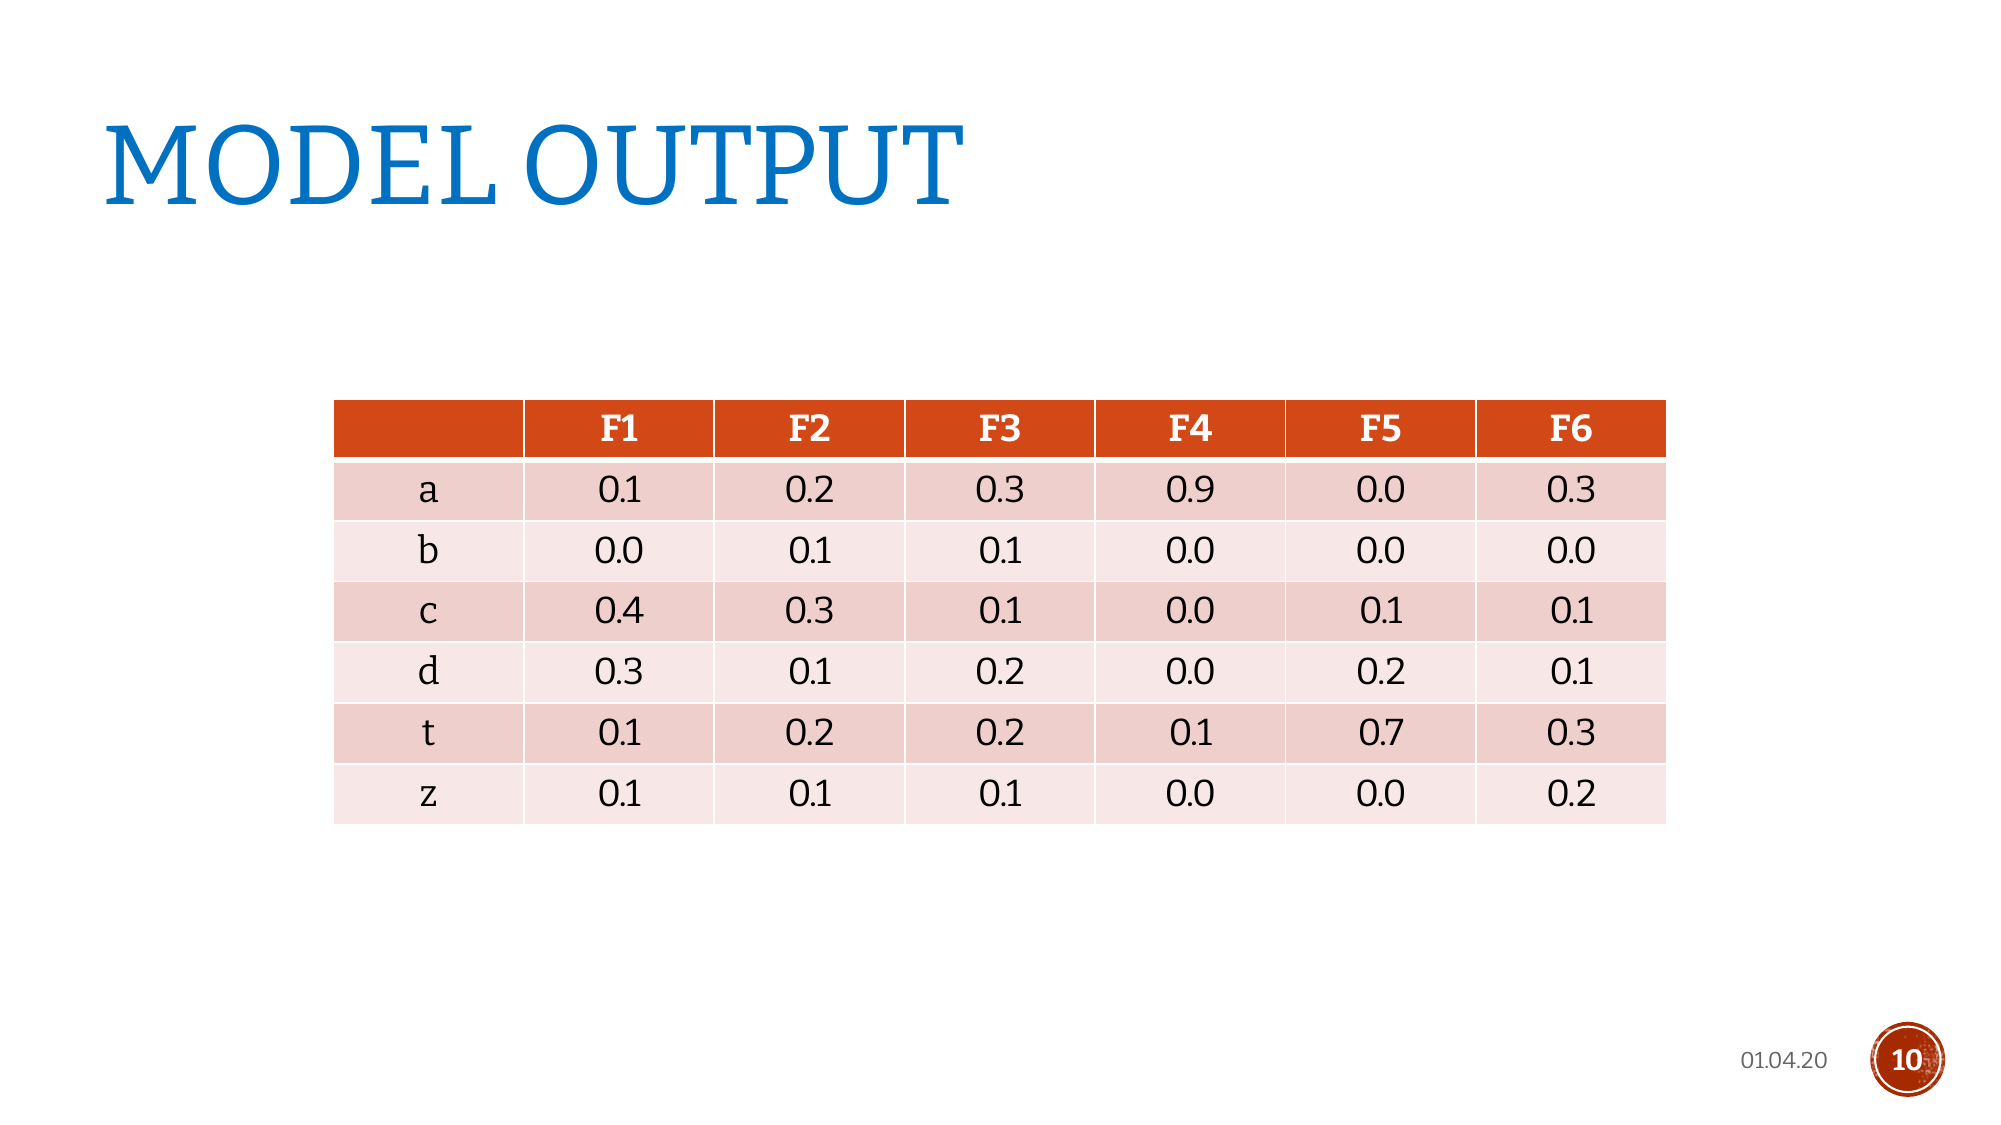

# Model Output
|  | F1 | F2 | F3 | F4 | F5 | F6 |
| --- | --- | --- | --- | --- | --- | --- |
| a | 0.1 | 0.2 | 0.3 | 0.9 | 0.0 | 0.3 |
| b | 0.0 | 0.1 | 0.1 | 0.0 | 0.0 | 0.0 |
| c | 0.4 | 0.3 | 0.1 | 0.0 | 0.1 | 0.1 |
| d | 0.3 | 0.1 | 0.2 | 0.0 | 0.2 | 0.1 |
| t | 0.1 | 0.2 | 0.2 | 0.1 | 0.7 | 0.3 |
| z | 0.1 | 0.1 | 0.1 | 0.0 | 0.0 | 0.2 |
01.04.20
10